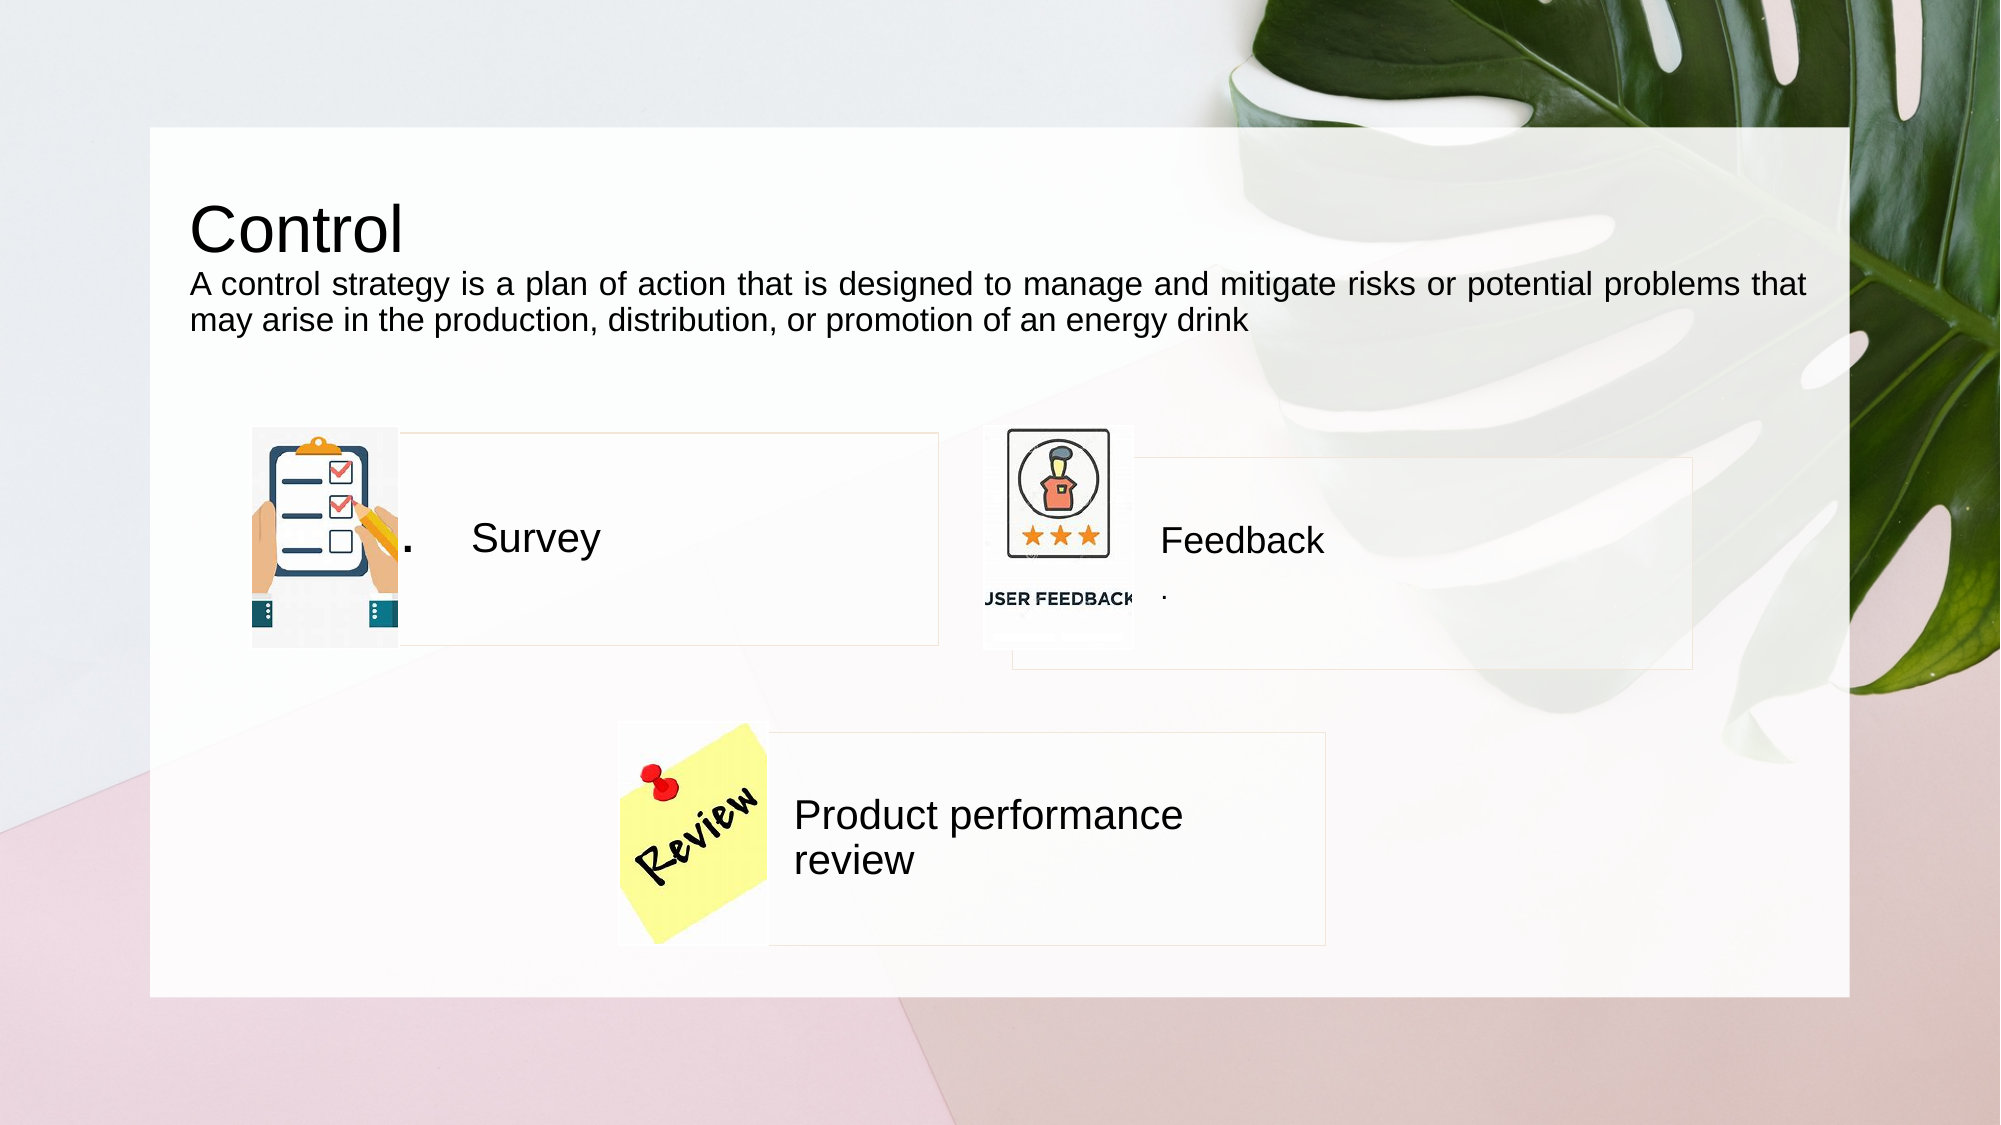

# Control A control strategy is a plan of action that is designed to manage and mitigate risks or potential problems that may arise in the production, distribution, or promotion of an energy drink
.     Survey
Feedback
.
Product performance review